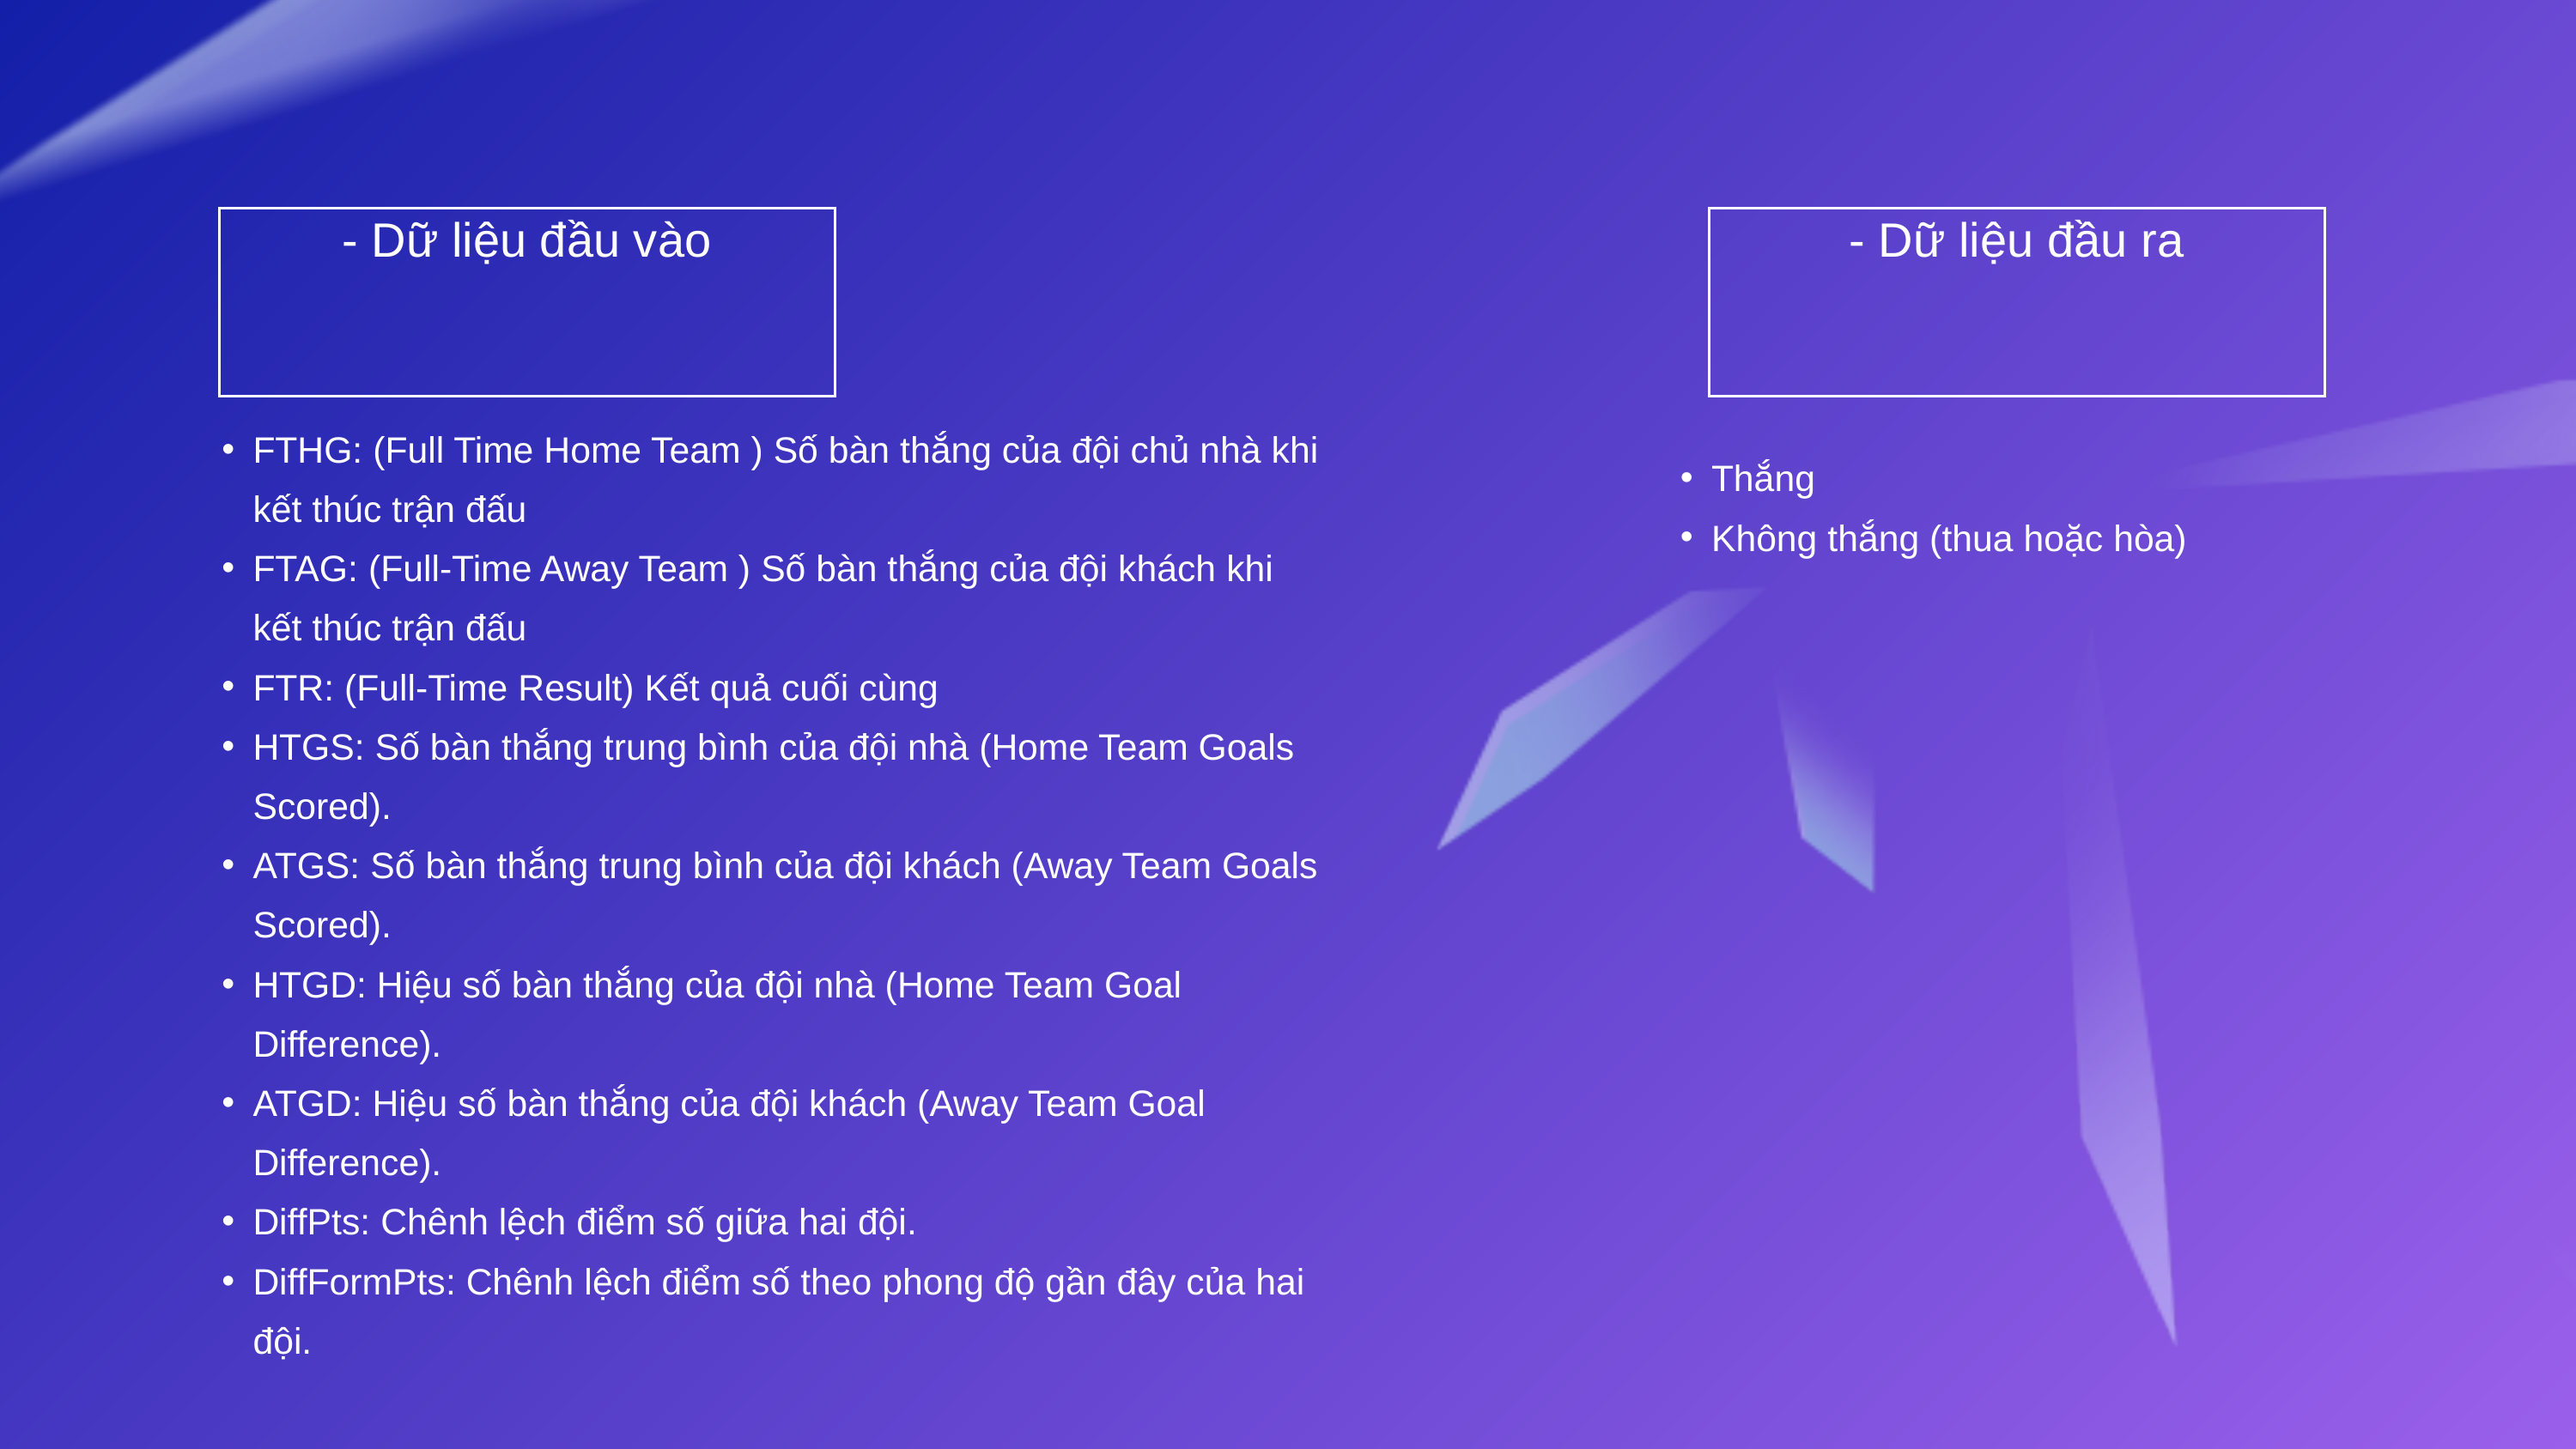

- Dữ liệu đầu vào

- Dữ liệu đầu ra

FTHG: (Full Time Home Team ) Số bàn thắng của đội chủ nhà khi kết thúc trận đấu
FTAG: (Full-Time Away Team ) Số bàn thắng của đội khách khi kết thúc trận đấu
FTR: (Full-Time Result) Kết quả cuối cùng
HTGS: Số bàn thắng trung bình của đội nhà (Home Team Goals Scored).
ATGS: Số bàn thắng trung bình của đội khách (Away Team Goals Scored).
HTGD: Hiệu số bàn thắng của đội nhà (Home Team Goal Difference).
ATGD: Hiệu số bàn thắng của đội khách (Away Team Goal Difference).
DiffPts: Chênh lệch điểm số giữa hai đội.
DiffFormPts: Chênh lệch điểm số theo phong độ gần đây của hai đội.

Thắng
Không thắng (thua hoặc hòa)